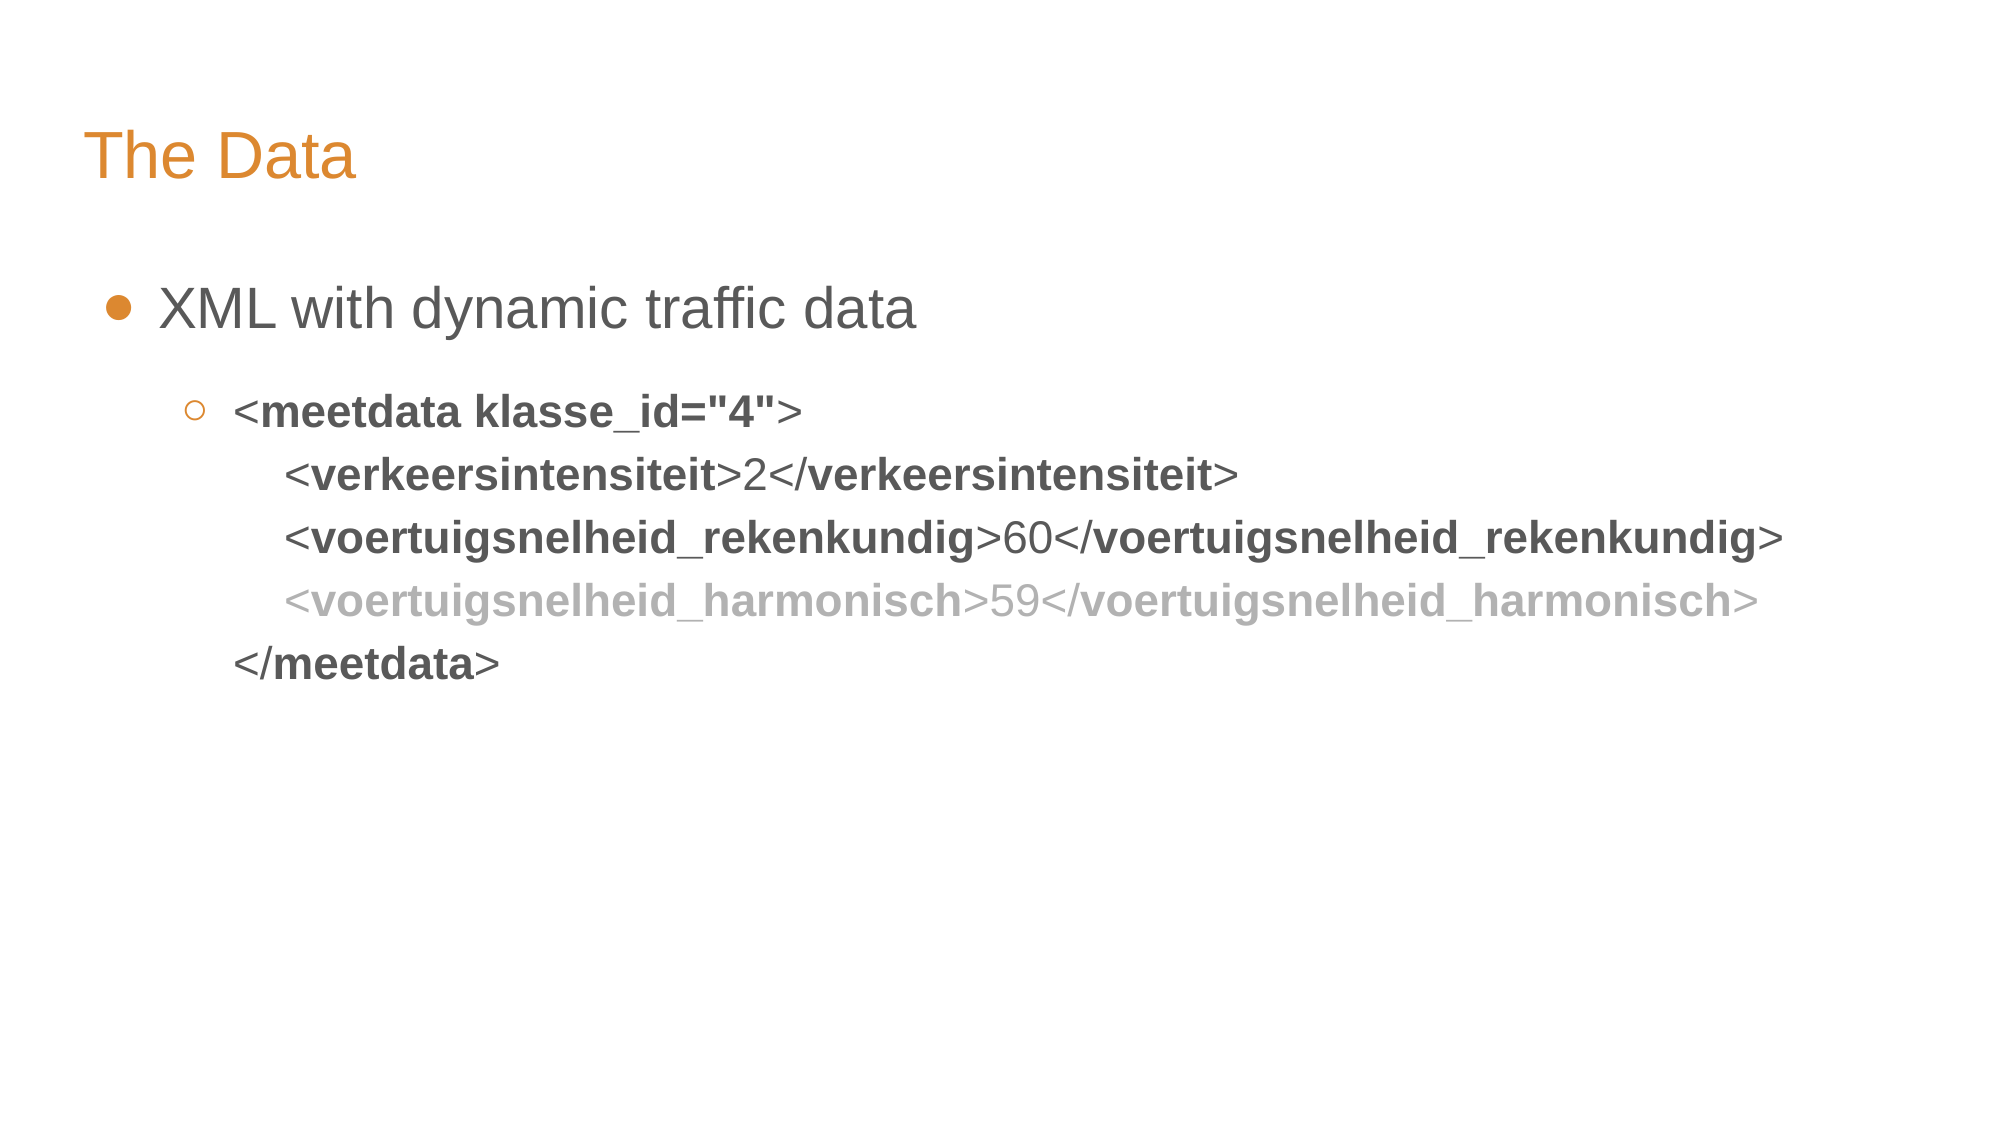

# The Data
XML with dynamic traffic data
<meetdata klasse_id="4">
    <verkeersintensiteit>2</verkeersintensiteit>
    <voertuigsnelheid_rekenkundig>60</voertuigsnelheid_rekenkundig>
    <voertuigsnelheid_harmonisch>59</voertuigsnelheid_harmonisch>
</meetdata>